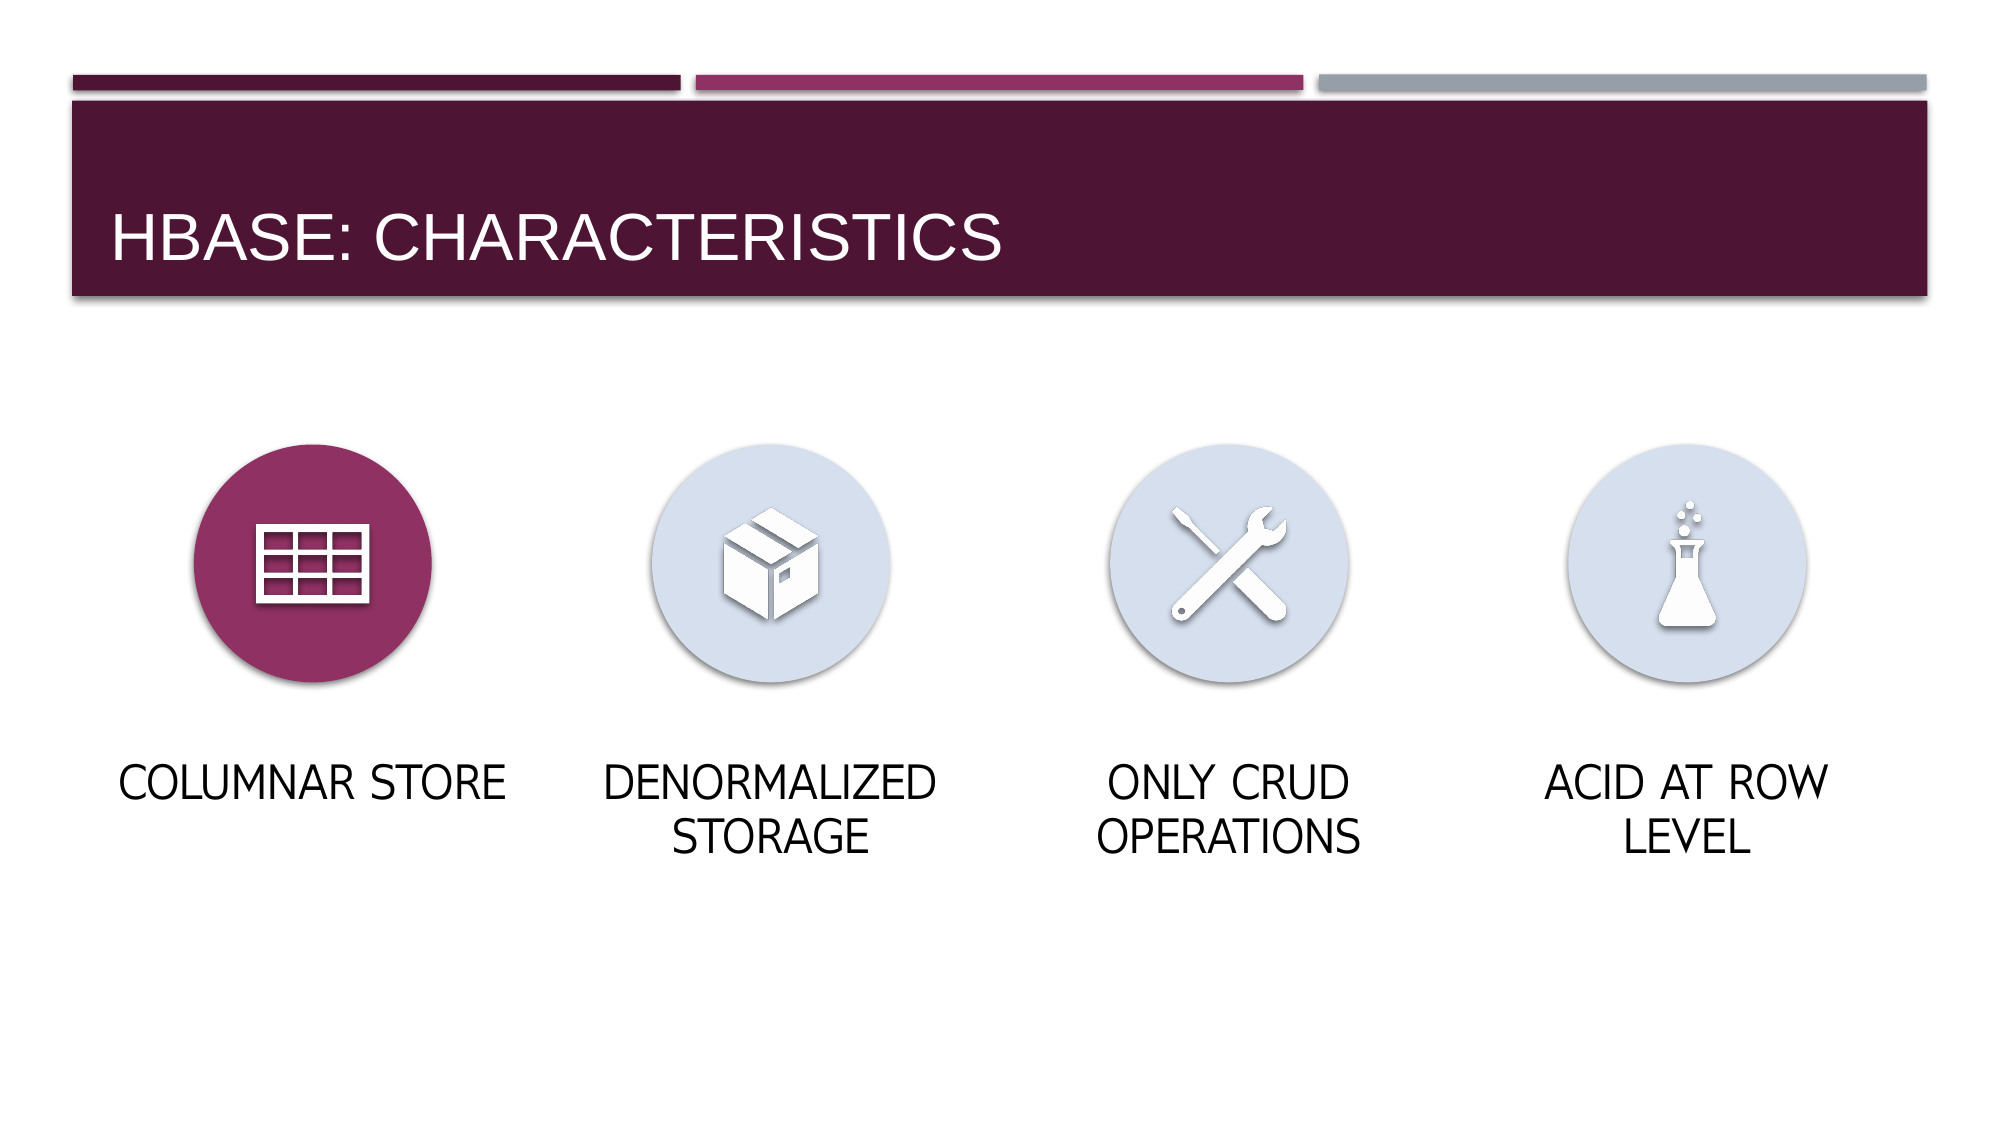

# HBase: Characteristics
Columnar store
Denormalized Storage
Only CRUD operations
ACID at row level